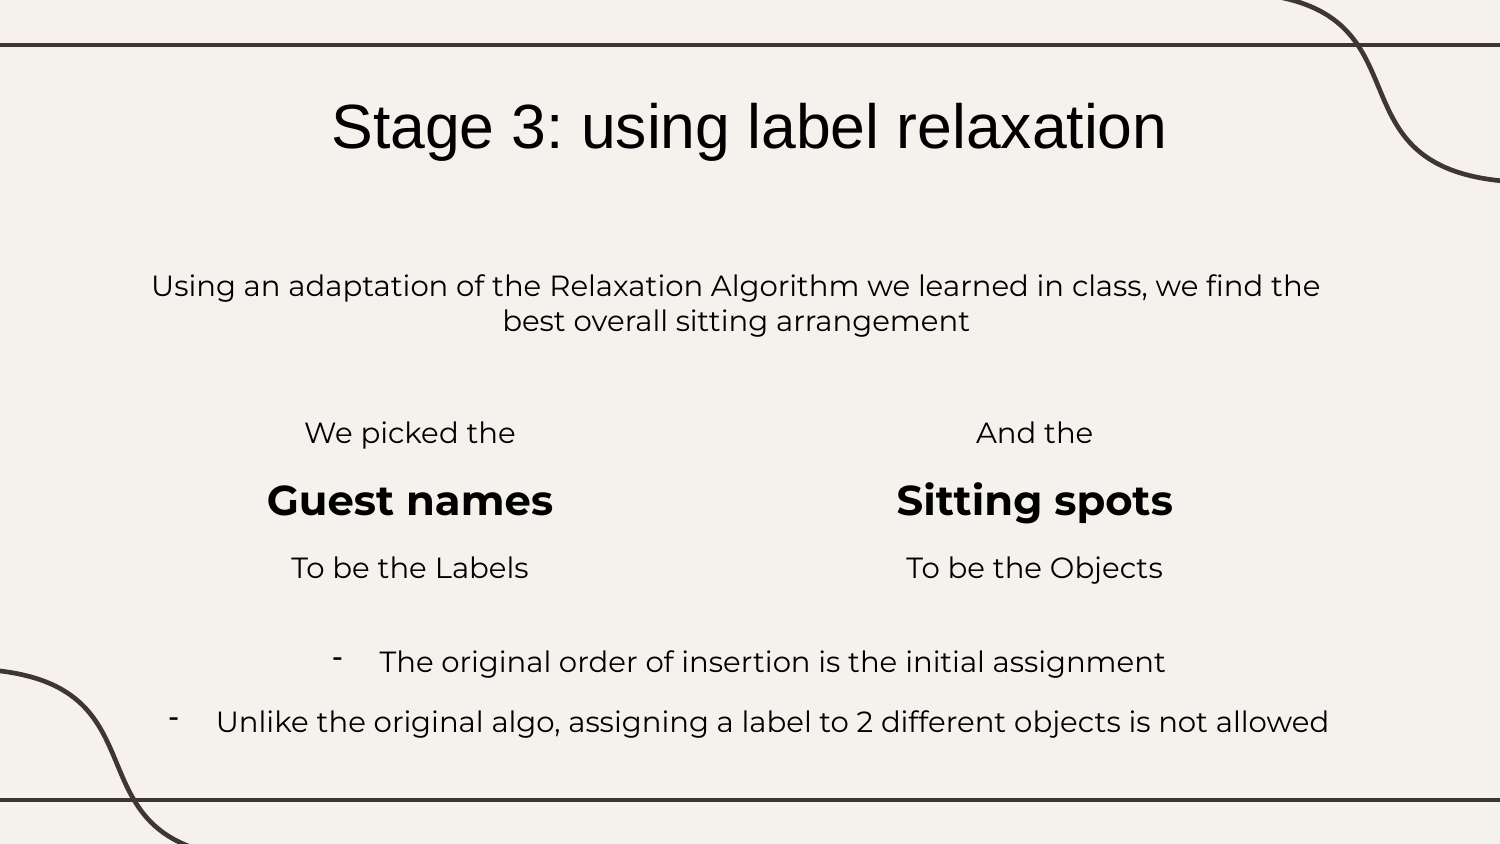

Stage 3: using label relaxation
Using an adaptation of the Relaxation Algorithm we learned in class, we find the best overall sitting arrangement

We picked the
Guest names
To be the Labels
And the
Sitting spots
To be the Objects
The original order of insertion is the initial assignment
Unlike the original algo, assigning a label to 2 different objects is not allowed